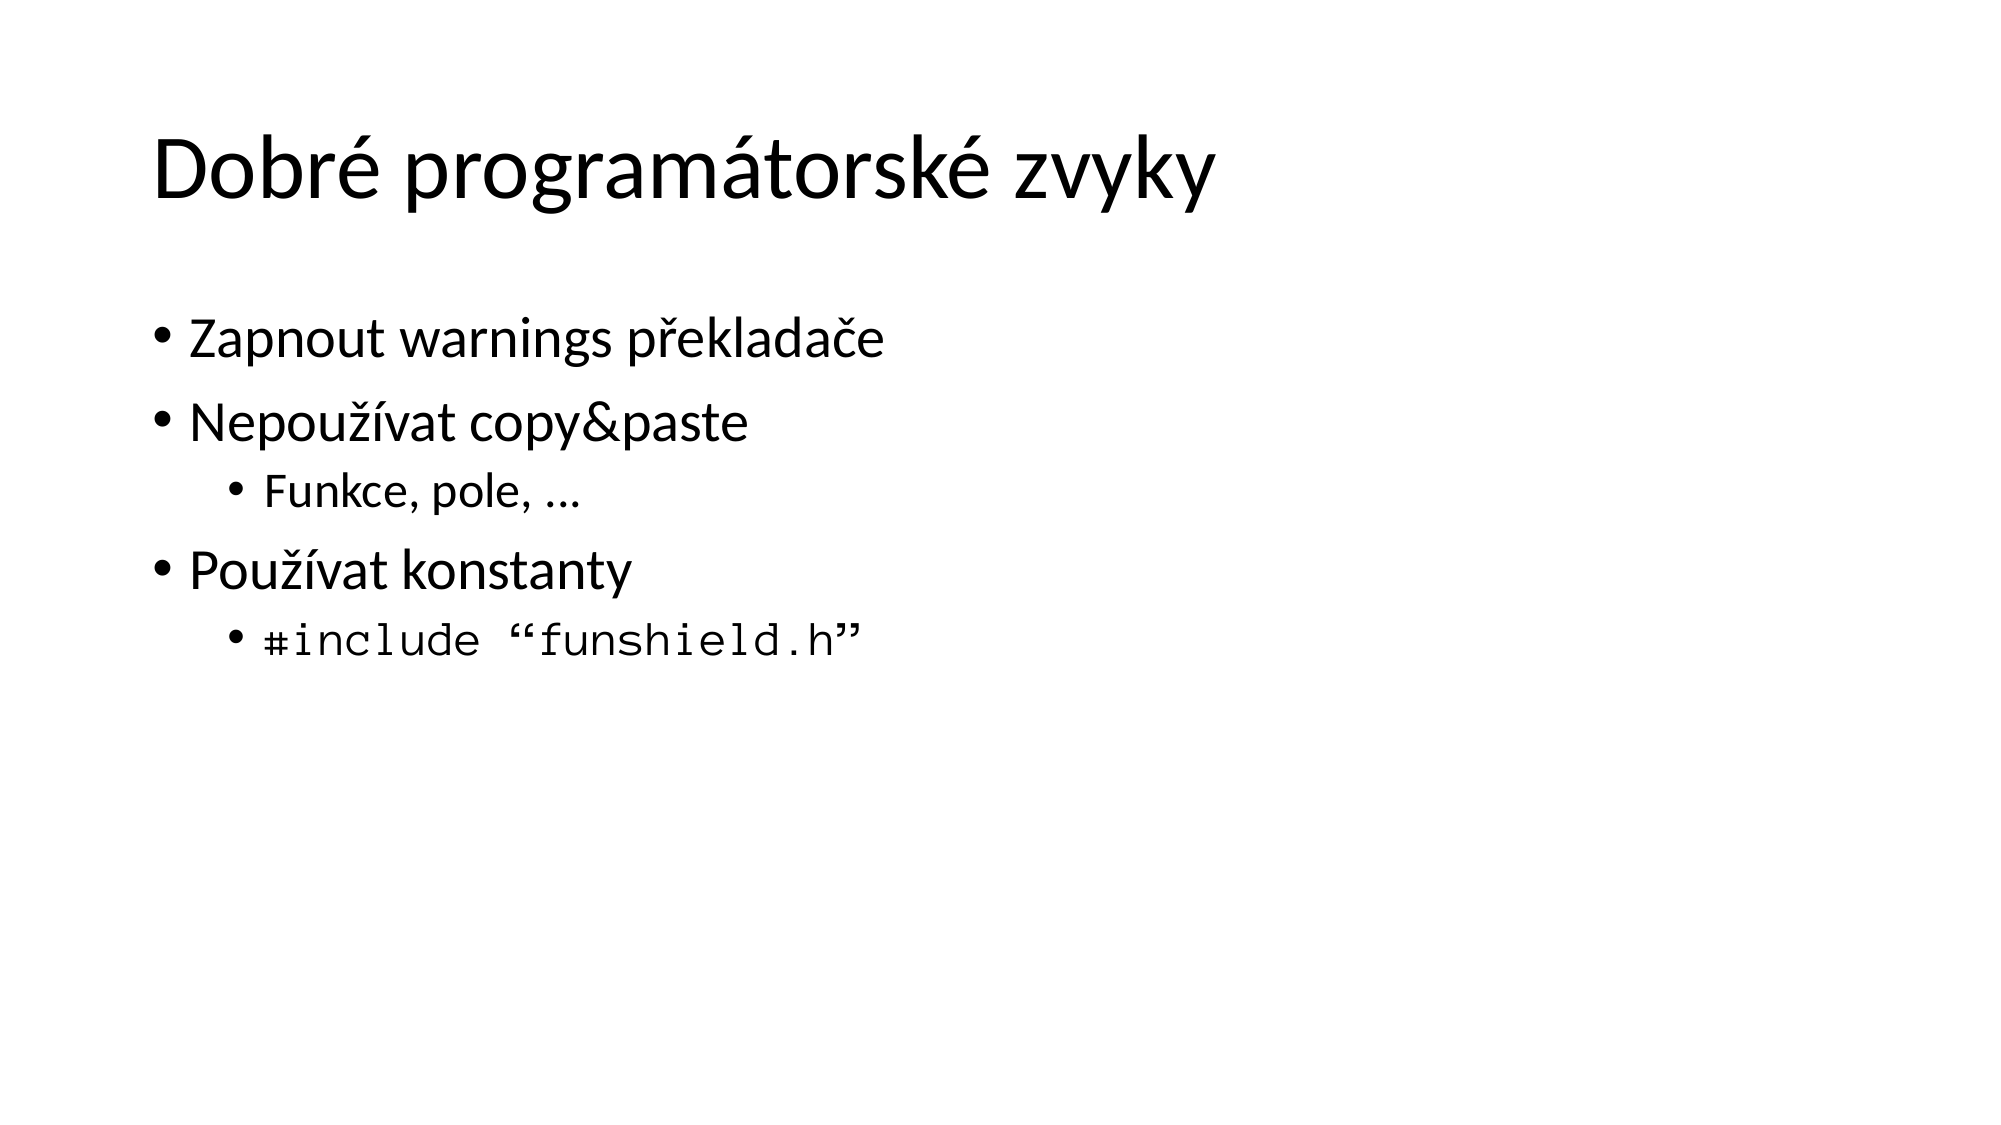

# Dobré programátorské zvyky
Zapnout warnings překladače
Nepoužívat copy&paste
Funkce, pole, ...
Používat konstanty
#include “funshield.h”